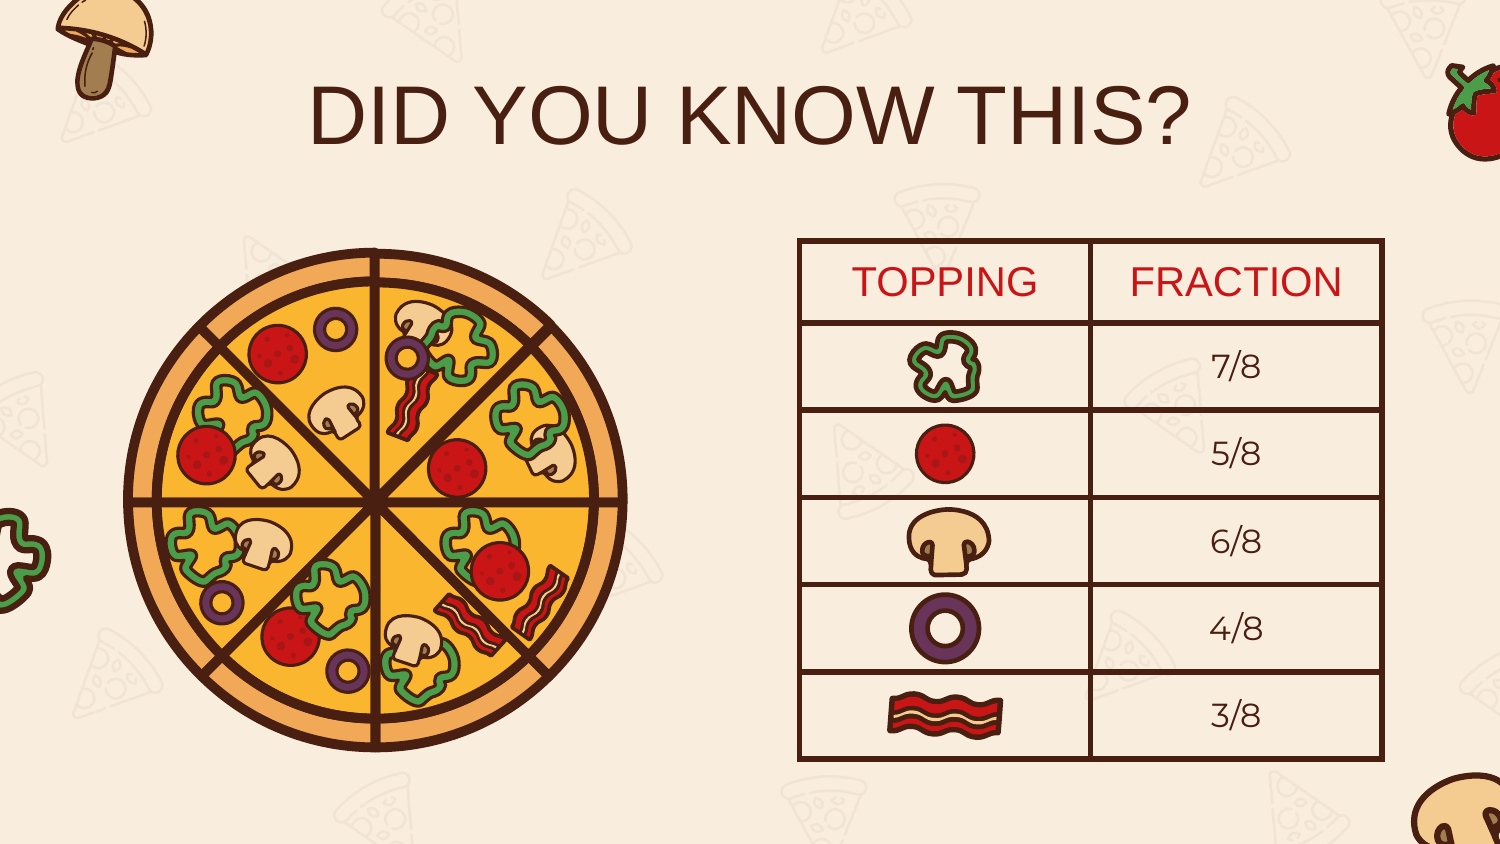

# DID YOU KNOW THIS?
| TOPPING | FRACTION |
| --- | --- |
|  | 7/8 |
|  | 5/8 |
|  | 6/8 |
|  | 4/8 |
|  | 3/8 |